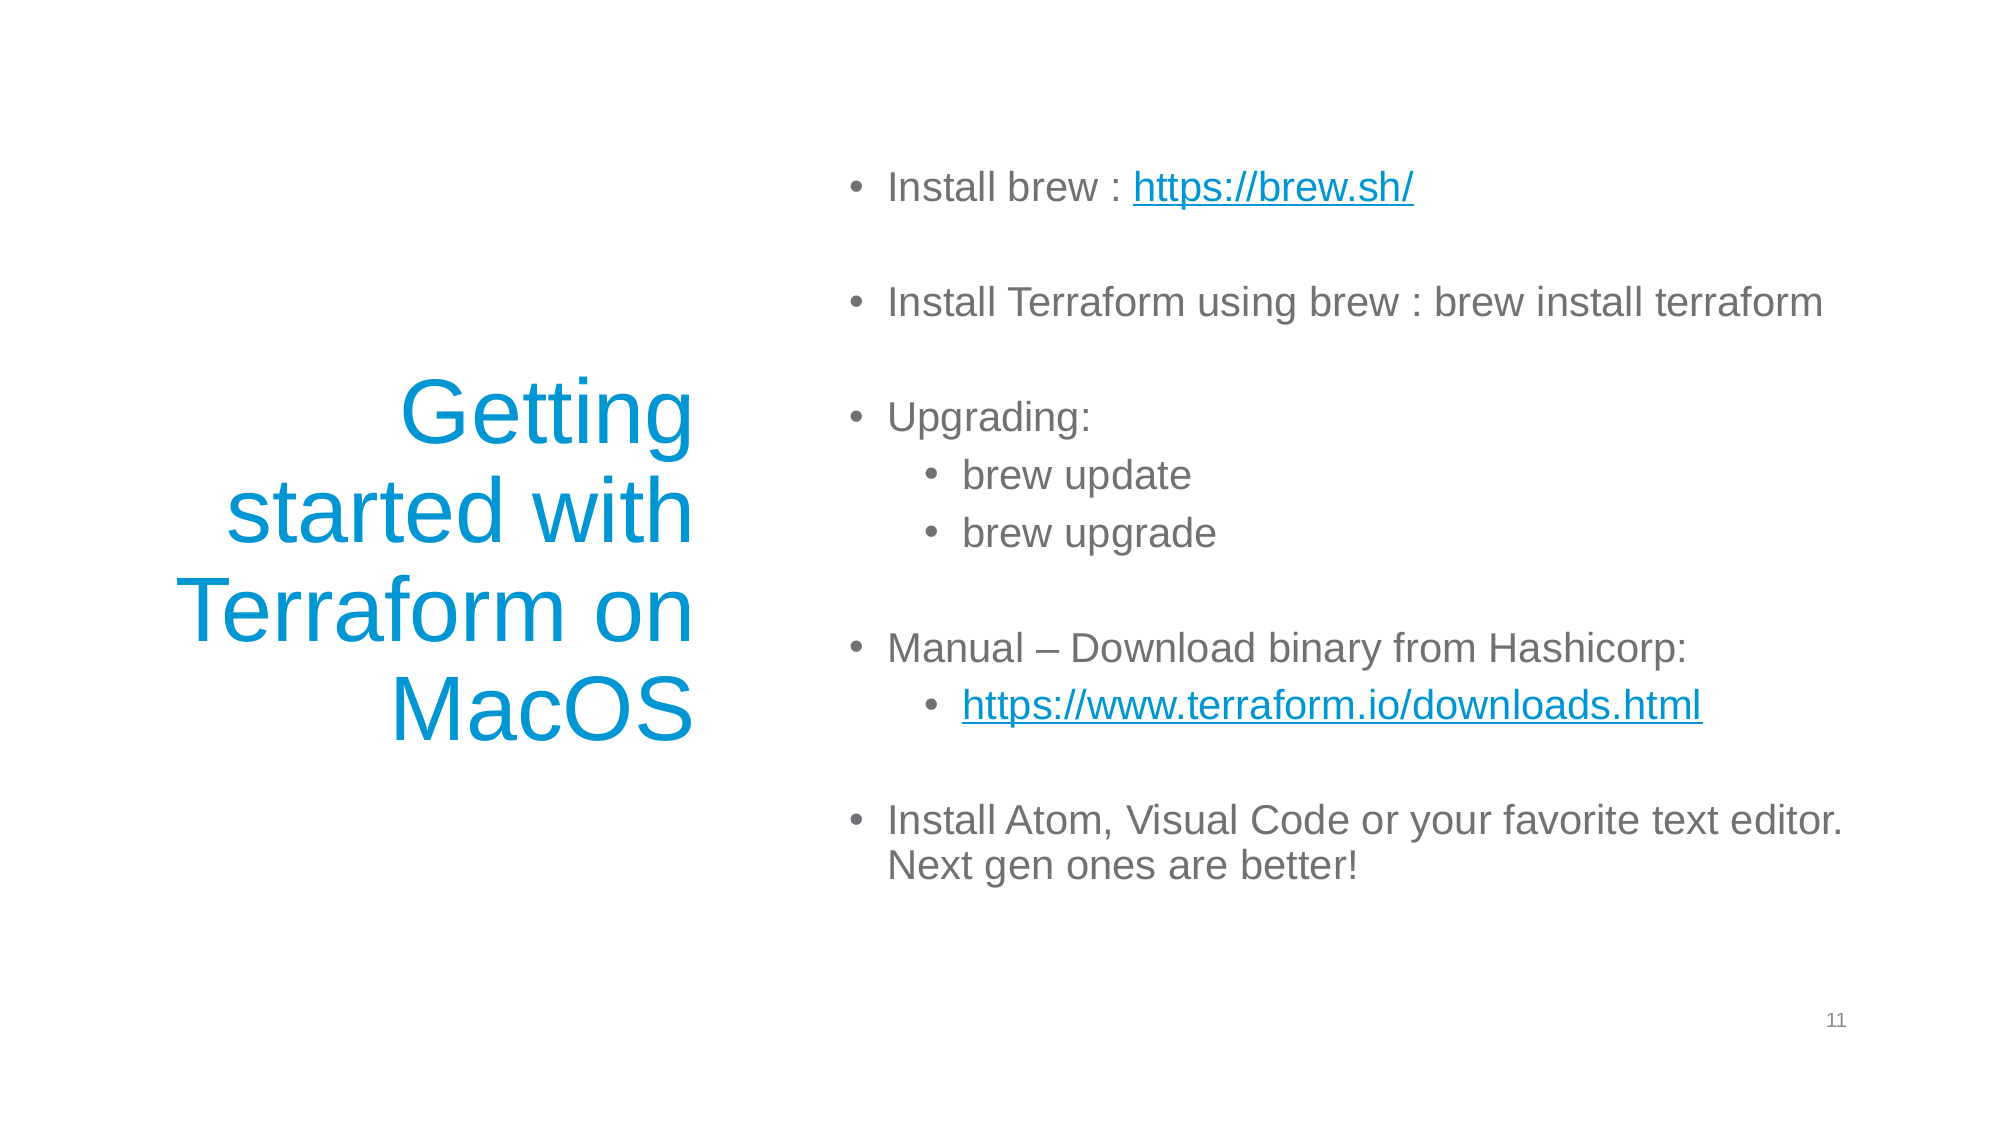

# Getting started with Terraform on MacOS
Install brew : https://brew.sh/

Install Terraform using brew : brew install terraform

Upgrading:
brew update
brew upgrade

Manual – Download binary from Hashicorp:
https://www.terraform.io/downloads.html

Install Atom, Visual Code or your favorite text editor. Next gen ones are better!

11